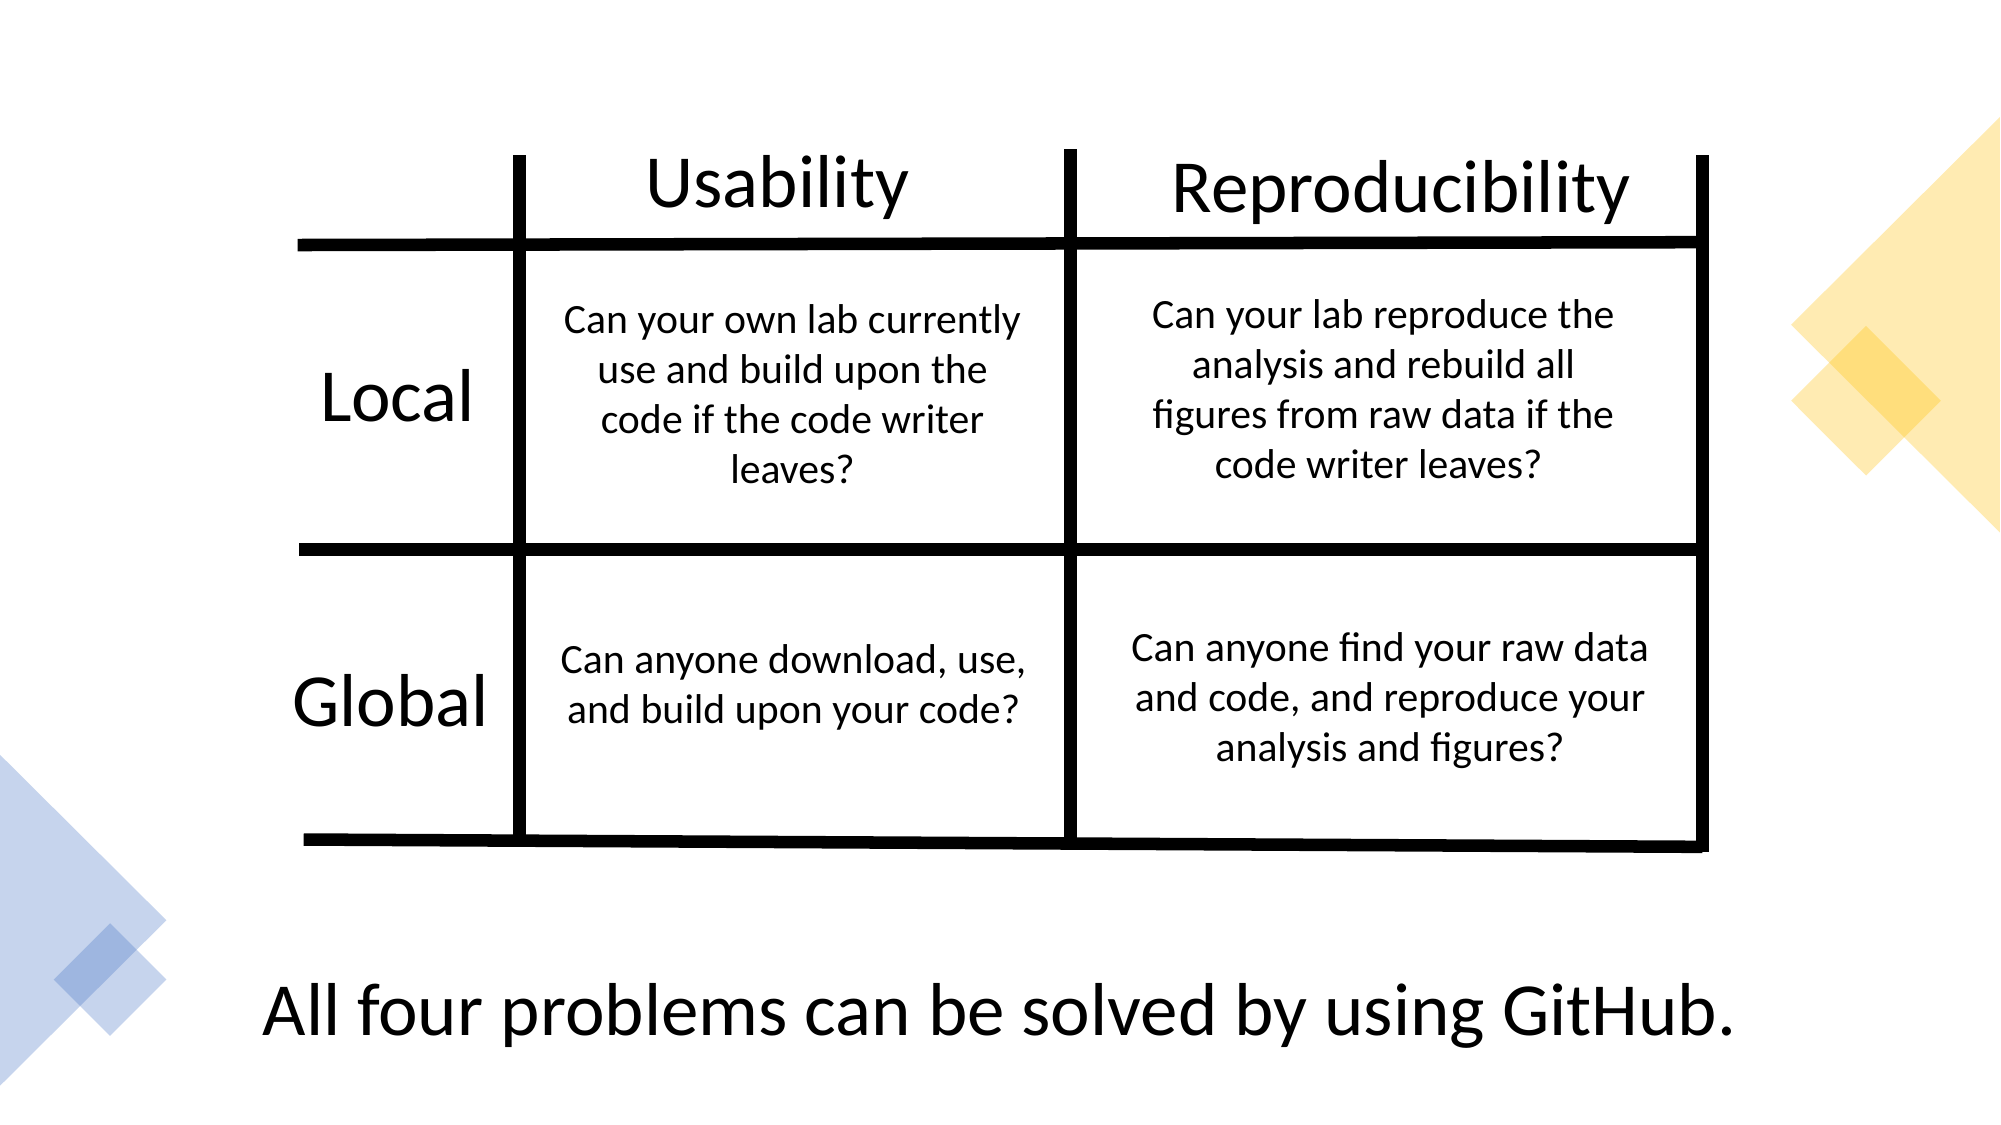

# Usability
Reproducibility

Can your lab reproduce the analysis and rebuild all figures from raw data if the code writer leaves?
Can your own lab currently use and build upon the code if the code writer leaves?
Local

Can anyone find your raw data and code, and reproduce your analysis and figures?
Can anyone download, use, and build upon your code?
Global

All four problems can be solved by using GitHub.